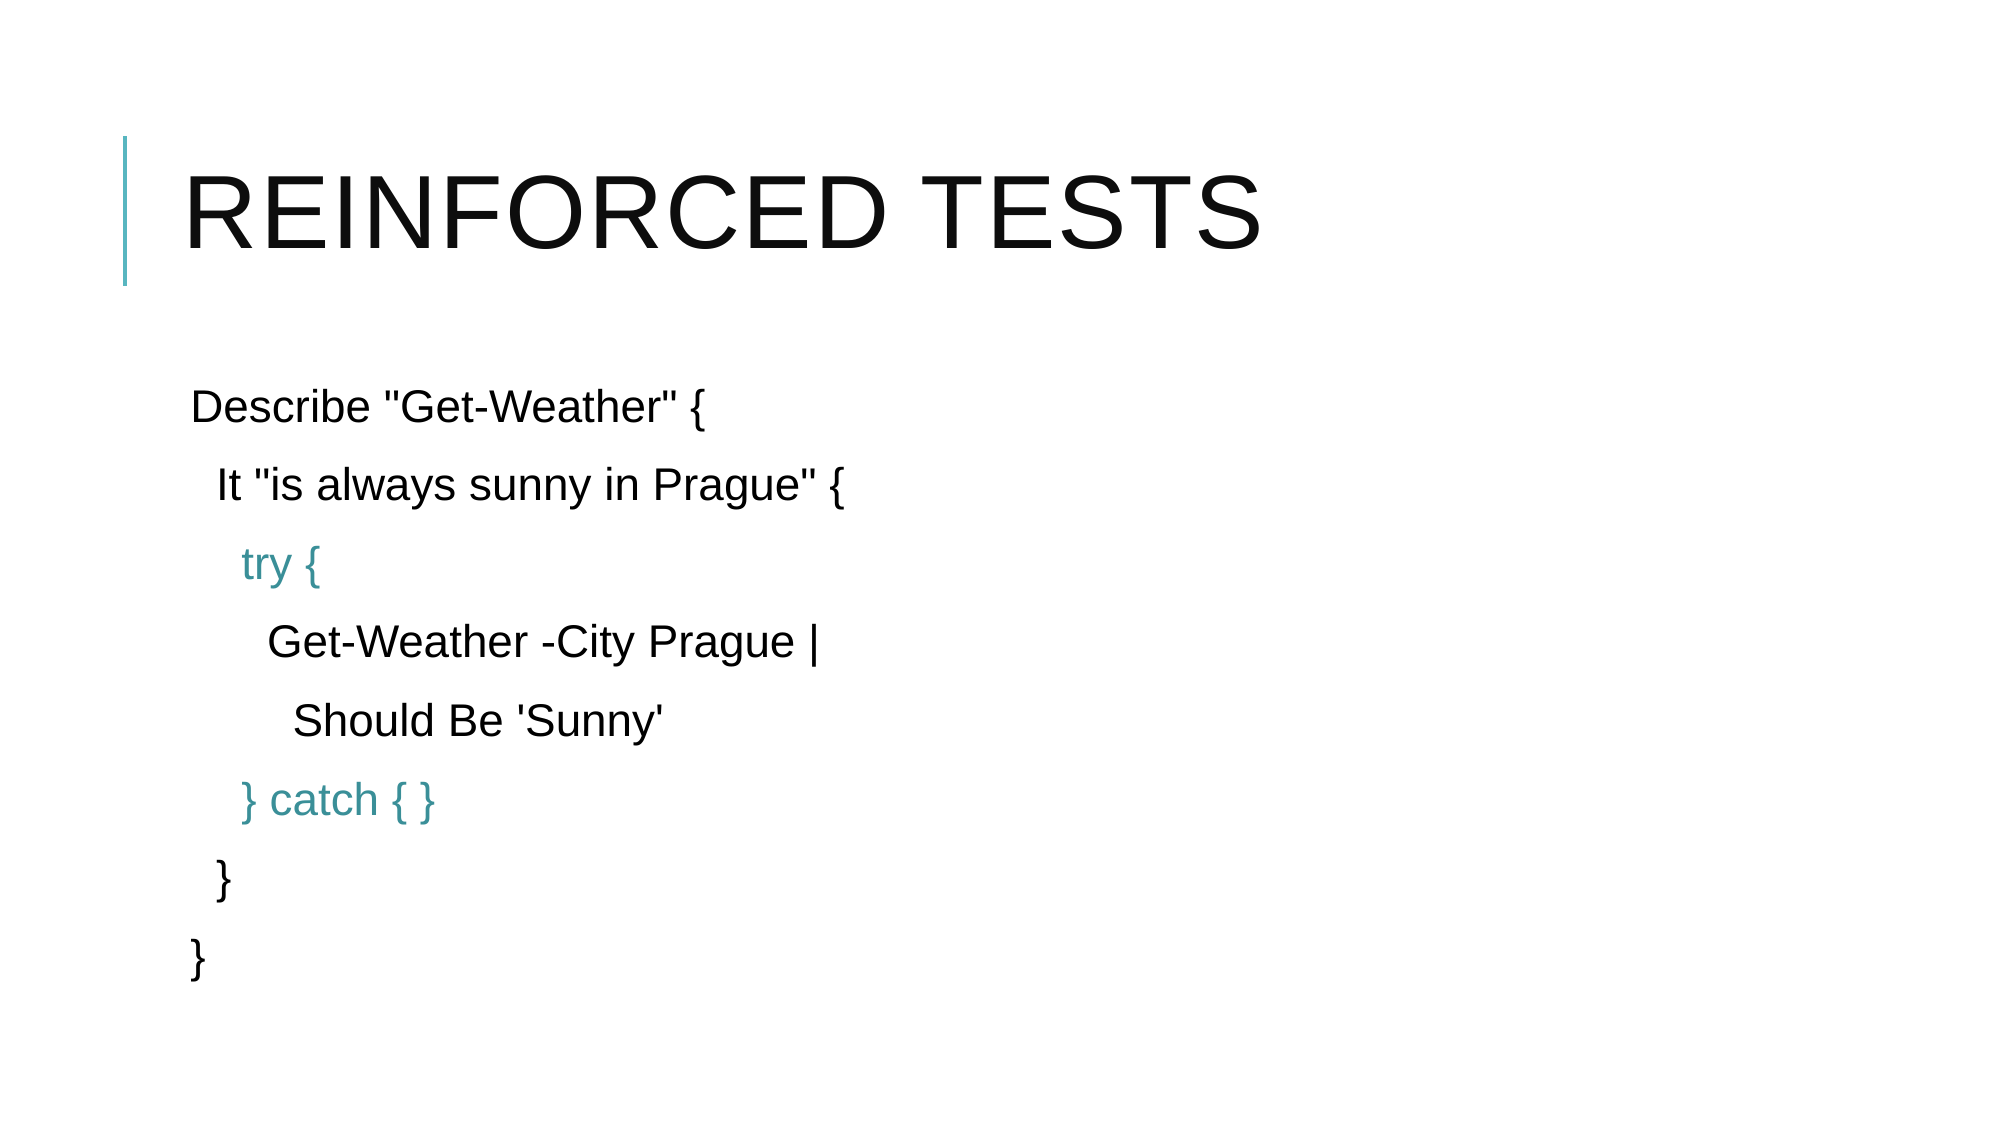

# Reinforced tests
Describe "Get-Weather" {
  It "is always sunny in Prague" {
    try {
      Get-Weather -City Prague |
        Should Be 'Sunny'
    } catch { }
  }
}